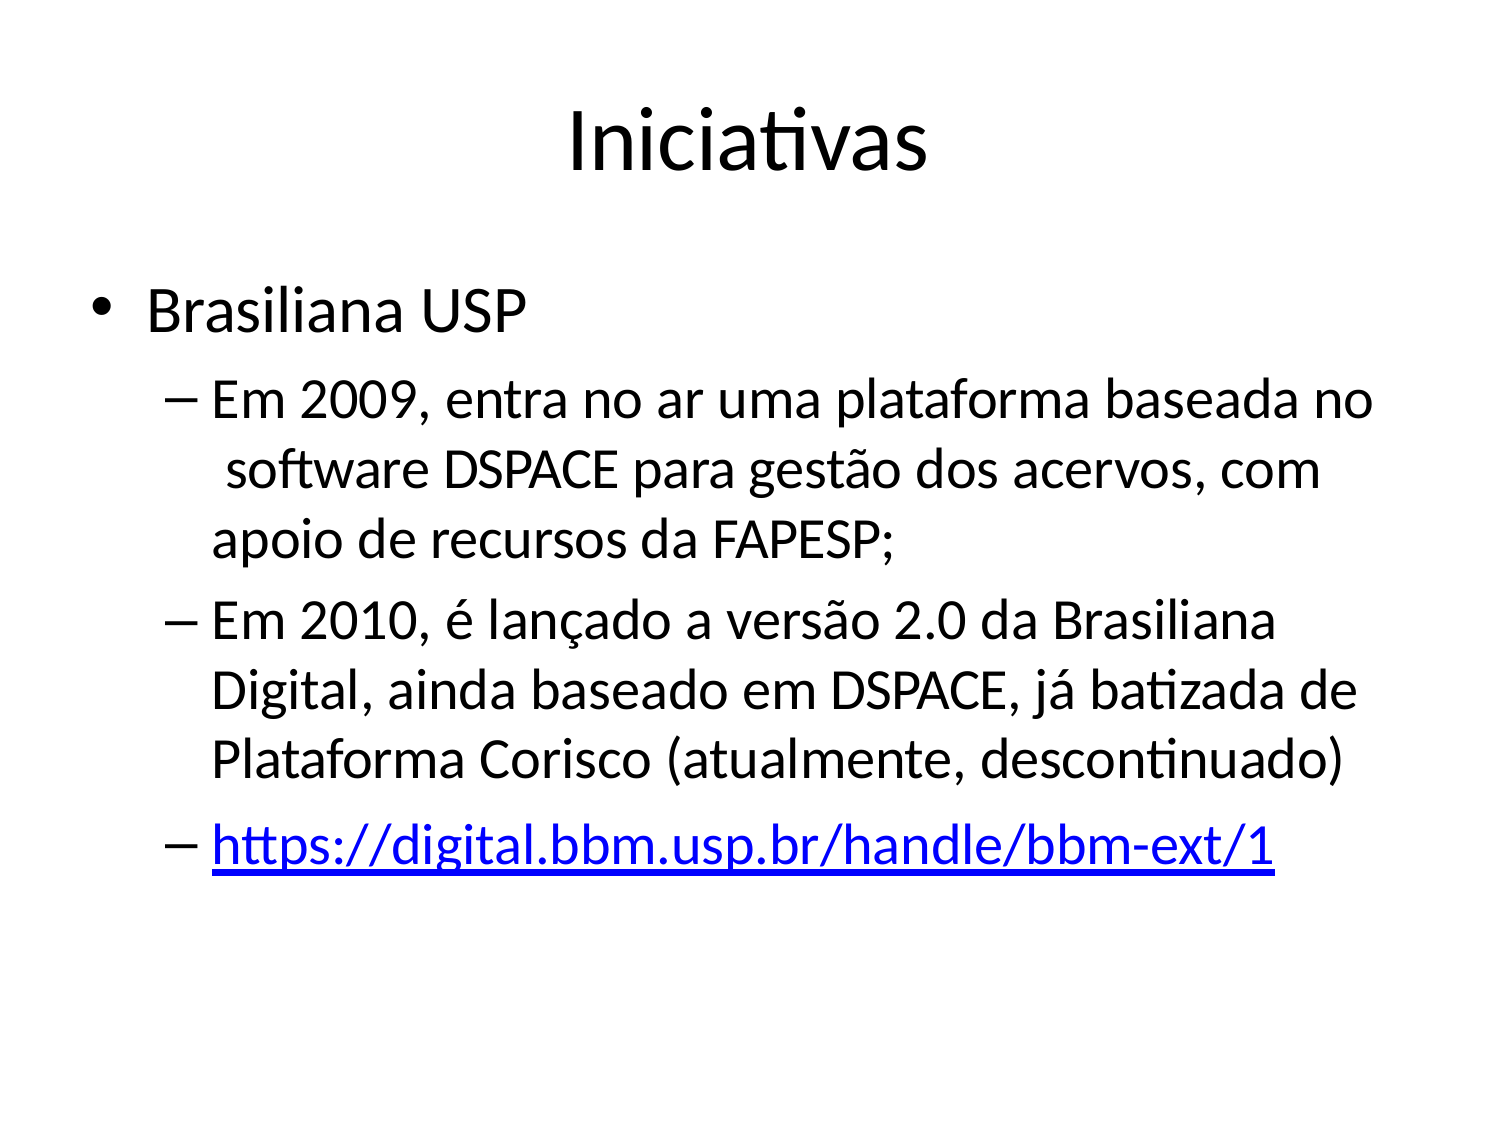

# Iniciativas
Brasiliana USP
Em 2009, entra no ar uma plataforma baseada no  software DSPACE para gestão dos acervos, com  apoio de recursos da FAPESP;
Em 2010, é lançado a versão 2.0 da Brasiliana  Digital, ainda baseado em DSPACE, já batizada de  Plataforma Corisco (atualmente, descontinuado)
https://digital.bbm.usp.br/handle/bbm-ext/1